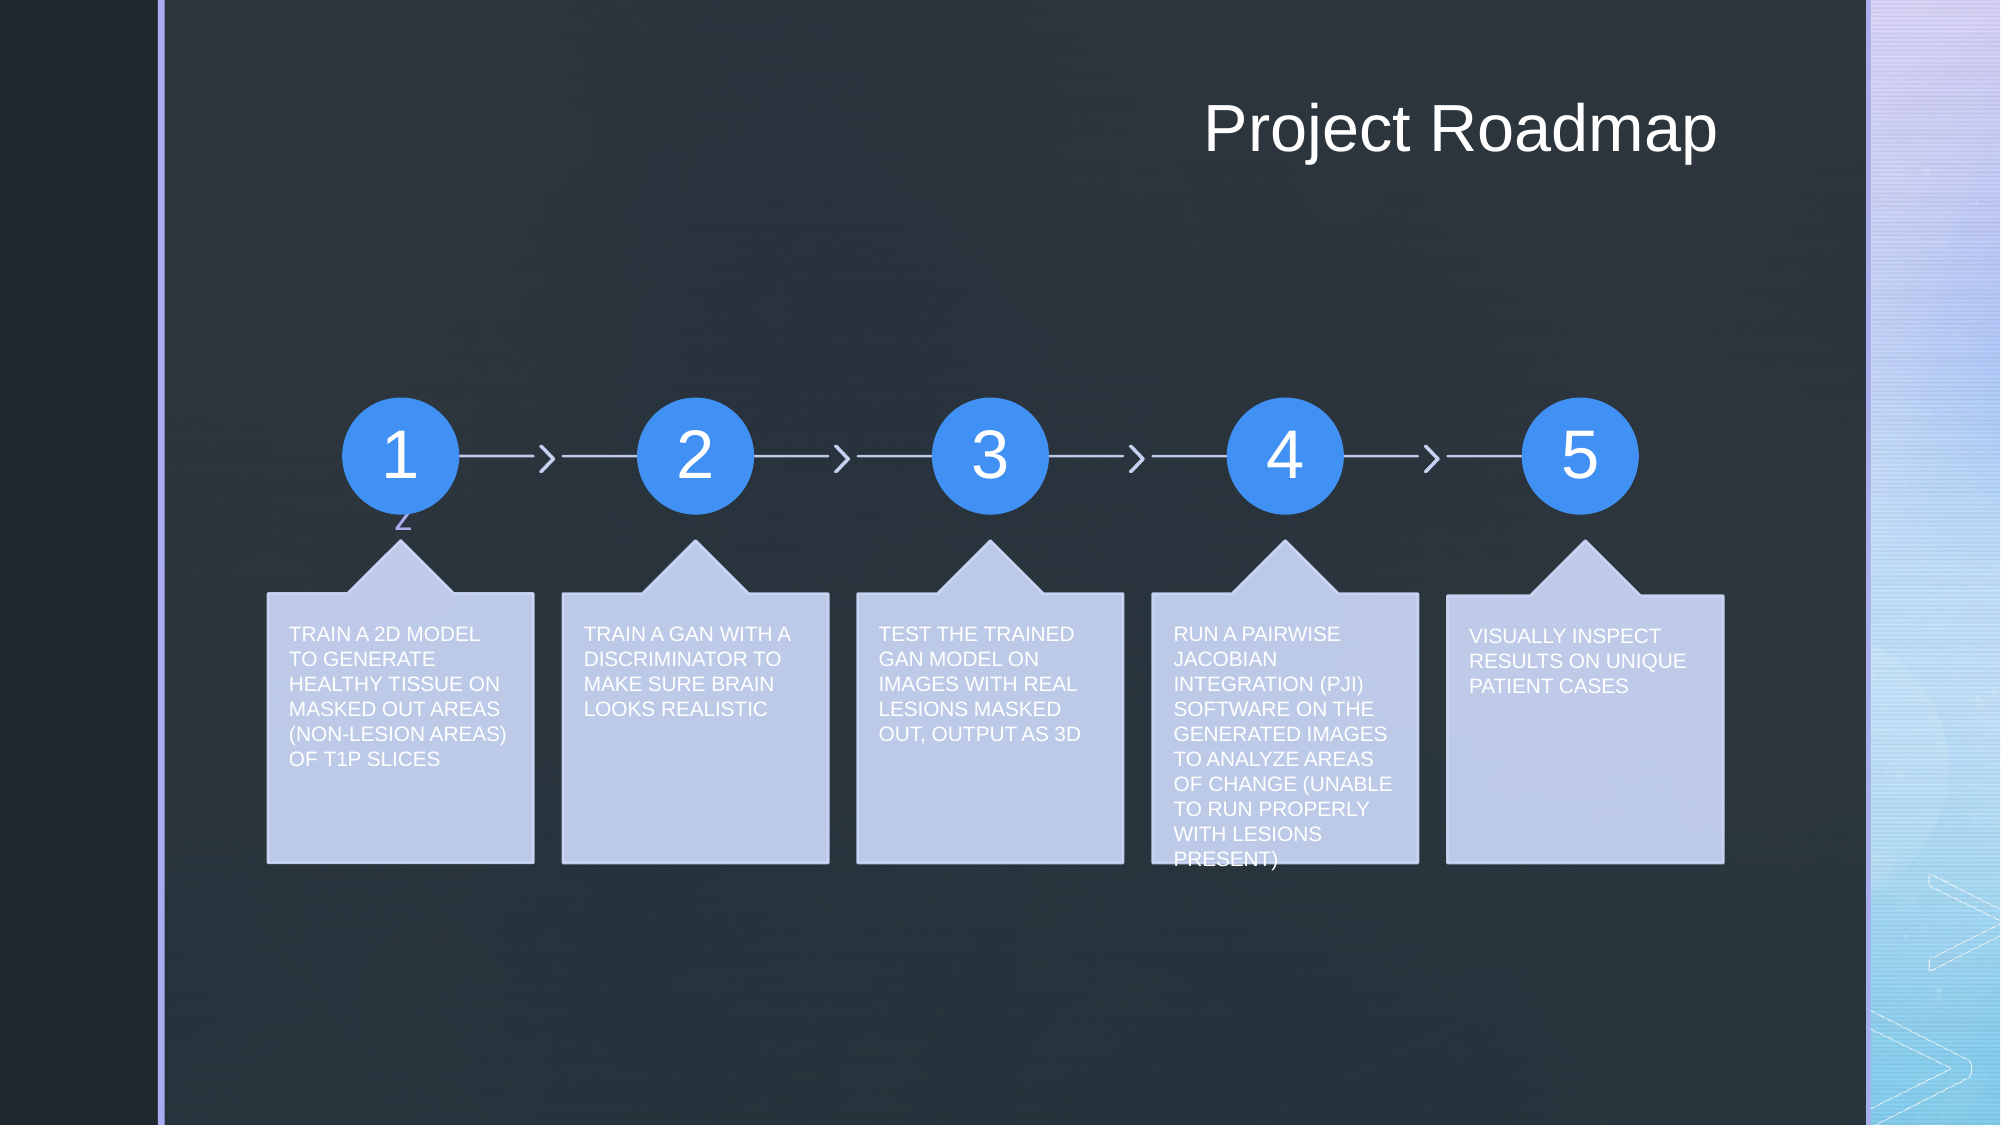

# Project Roadmap
1
Train a 2d model to generate healthy tissue on masked out areas (non-lesion areas) of t1p slices
2
Train a Gan with a discriminator to make sure brain looks realistic
3
Test the trained GAN model on images with real lesions masked out, output as 3d
4
Run a pairwise jacobian integration (PJI) software on the generated images to analyze areas of change (unable to run properly with lesions present)
5
Visually inspect results on unique patient cases